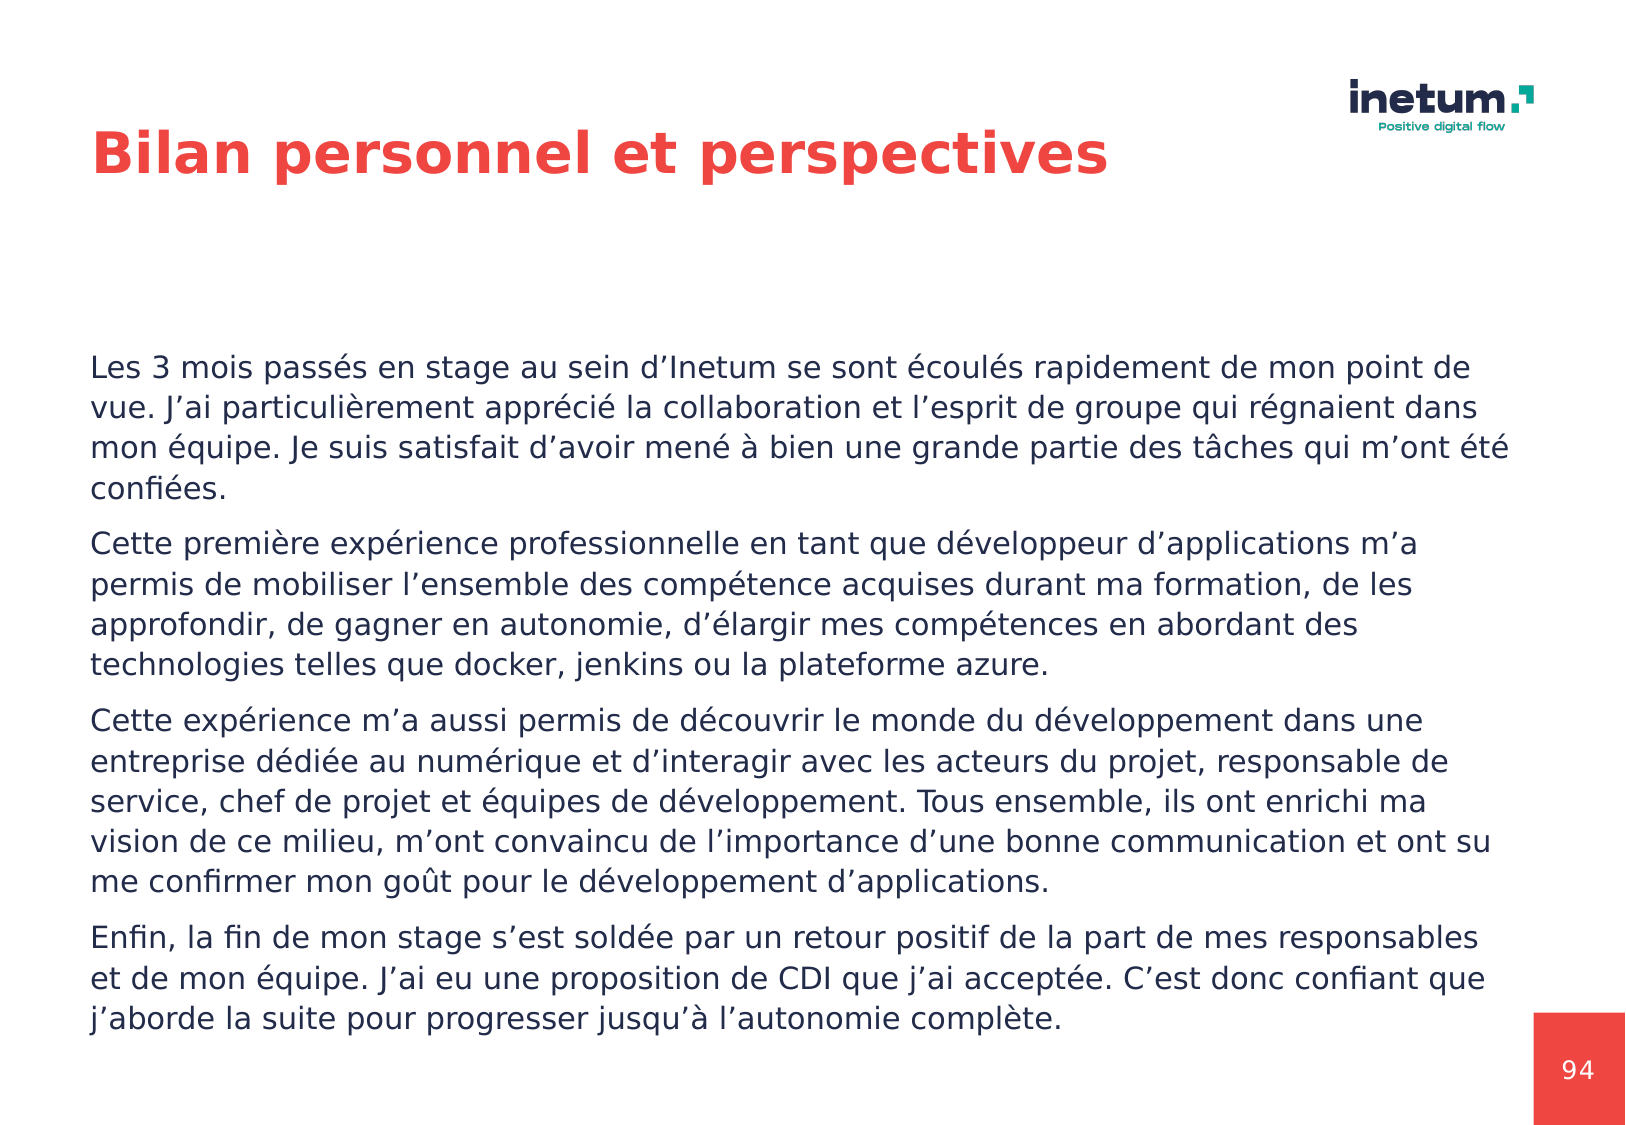

# Bilan personnel et perspectives
Les 3 mois passés en stage au sein d’Inetum se sont écoulés rapidement de mon point de vue. J’ai particulièrement apprécié la collaboration et l’esprit de groupe qui régnaient dans mon équipe. Je suis satisfait d’avoir mené à bien une grande partie des tâches qui m’ont été confiées.
Cette première expérience professionnelle en tant que développeur d’applications m’a permis de mobiliser l’ensemble des compétence acquises durant ma formation, de les approfondir, de gagner en autonomie, d’élargir mes compétences en abordant des technologies telles que docker, jenkins ou la plateforme azure.
Cette expérience m’a aussi permis de découvrir le monde du développement dans une entreprise dédiée au numérique et d’interagir avec les acteurs du projet, responsable de service, chef de projet et équipes de développement. Tous ensemble, ils ont enrichi ma vision de ce milieu, m’ont convaincu de l’importance d’une bonne communication et ont su me confirmer mon goût pour le développement d’applications.
Enfin, la fin de mon stage s’est soldée par un retour positif de la part de mes responsables et de mon équipe. J’ai eu une proposition de CDI que j’ai acceptée. C’est donc confiant que j’aborde la suite pour progresser jusqu’à l’autonomie complète.